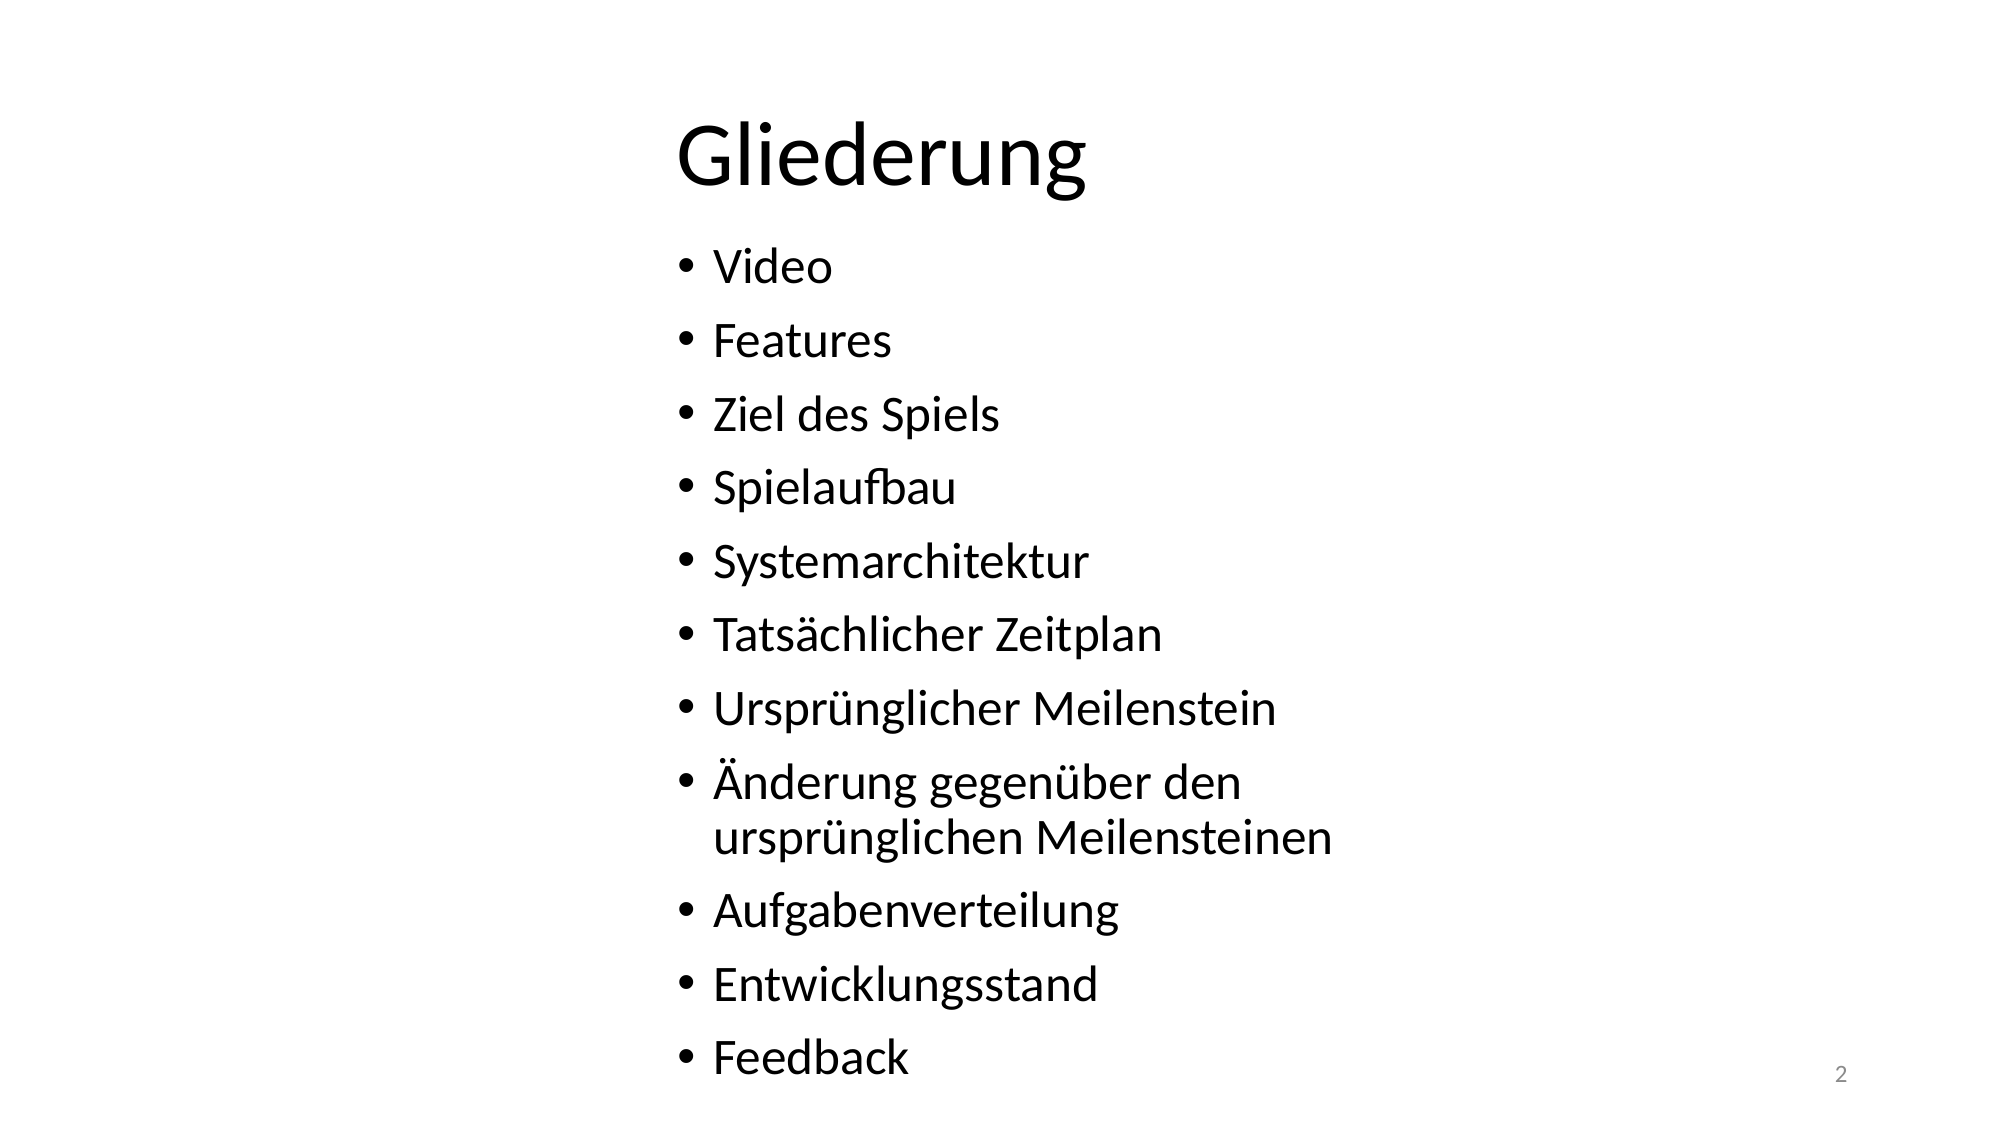

# Gliederung
Video
Features
Ziel des Spiels
Spielaufbau
Systemarchitektur
Tatsächlicher Zeitplan
Ursprünglicher Meilenstein
Änderung gegenüber den ursprünglichen Meilensteinen
Aufgabenverteilung
Entwicklungsstand
Feedback

2